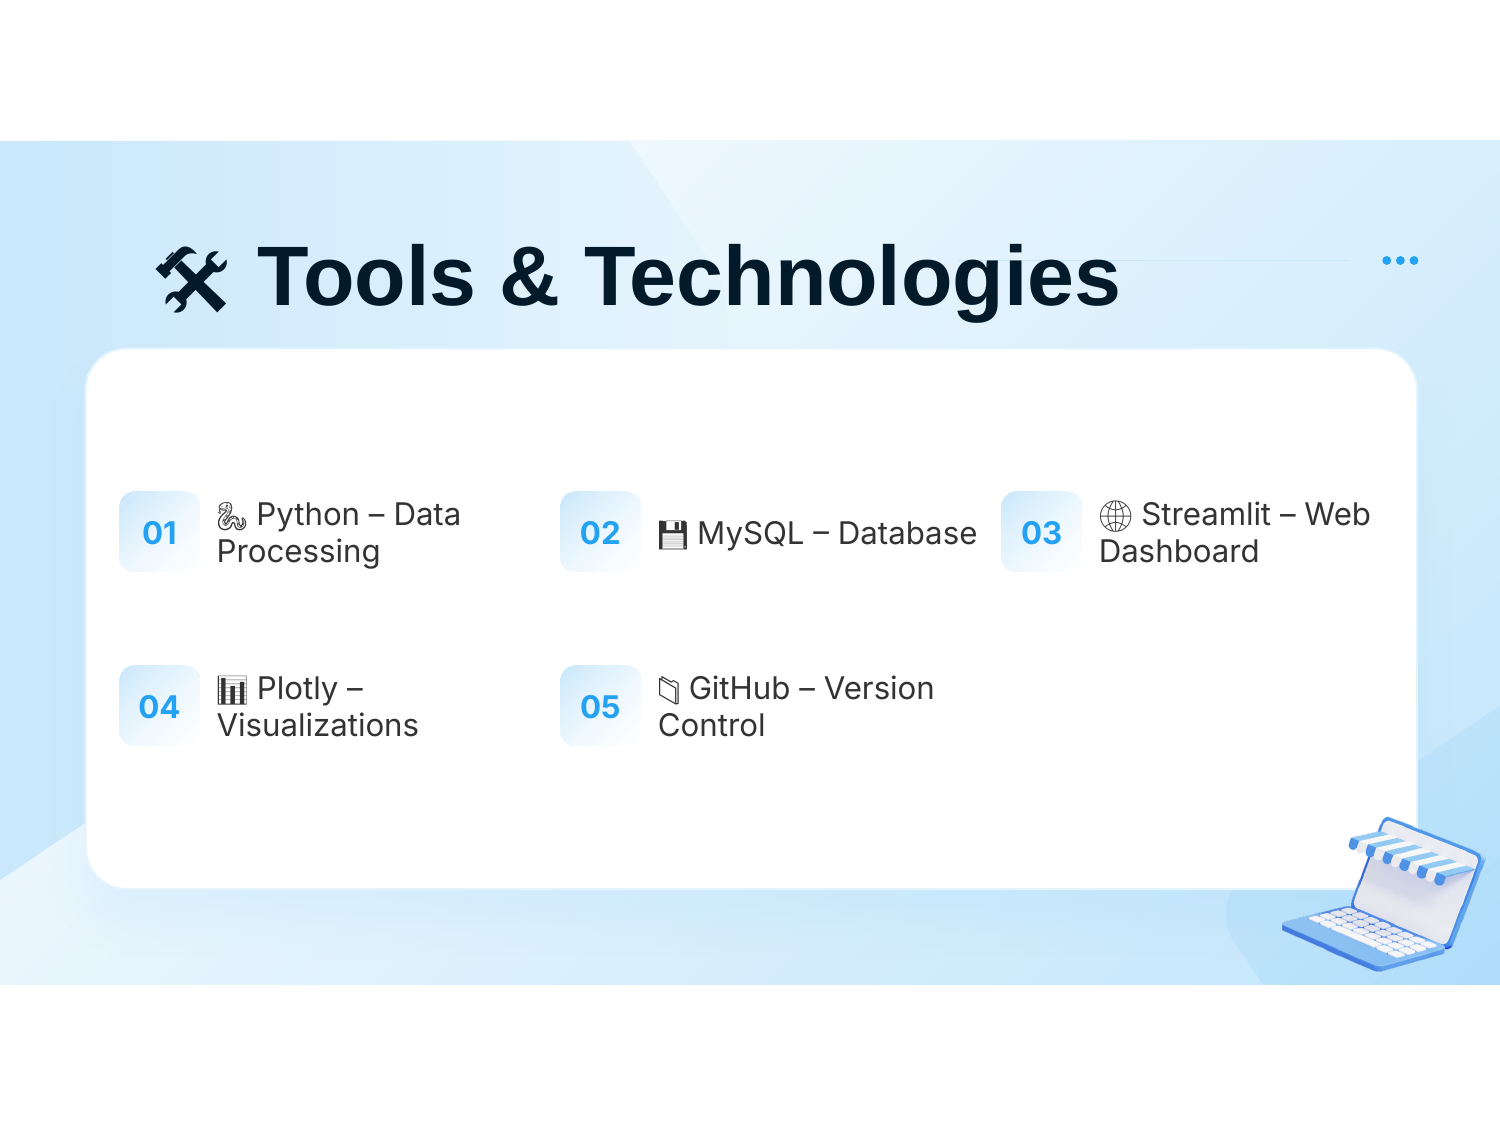

# 🛠 Tools & Technologies
🐍 Python – Data Processing
💾 MySQL – Database
🌐 Streamlit – Web Dashboard
01
02
03
📊 Plotly – Visualizations
📁 GitHub – Version Control
04
05